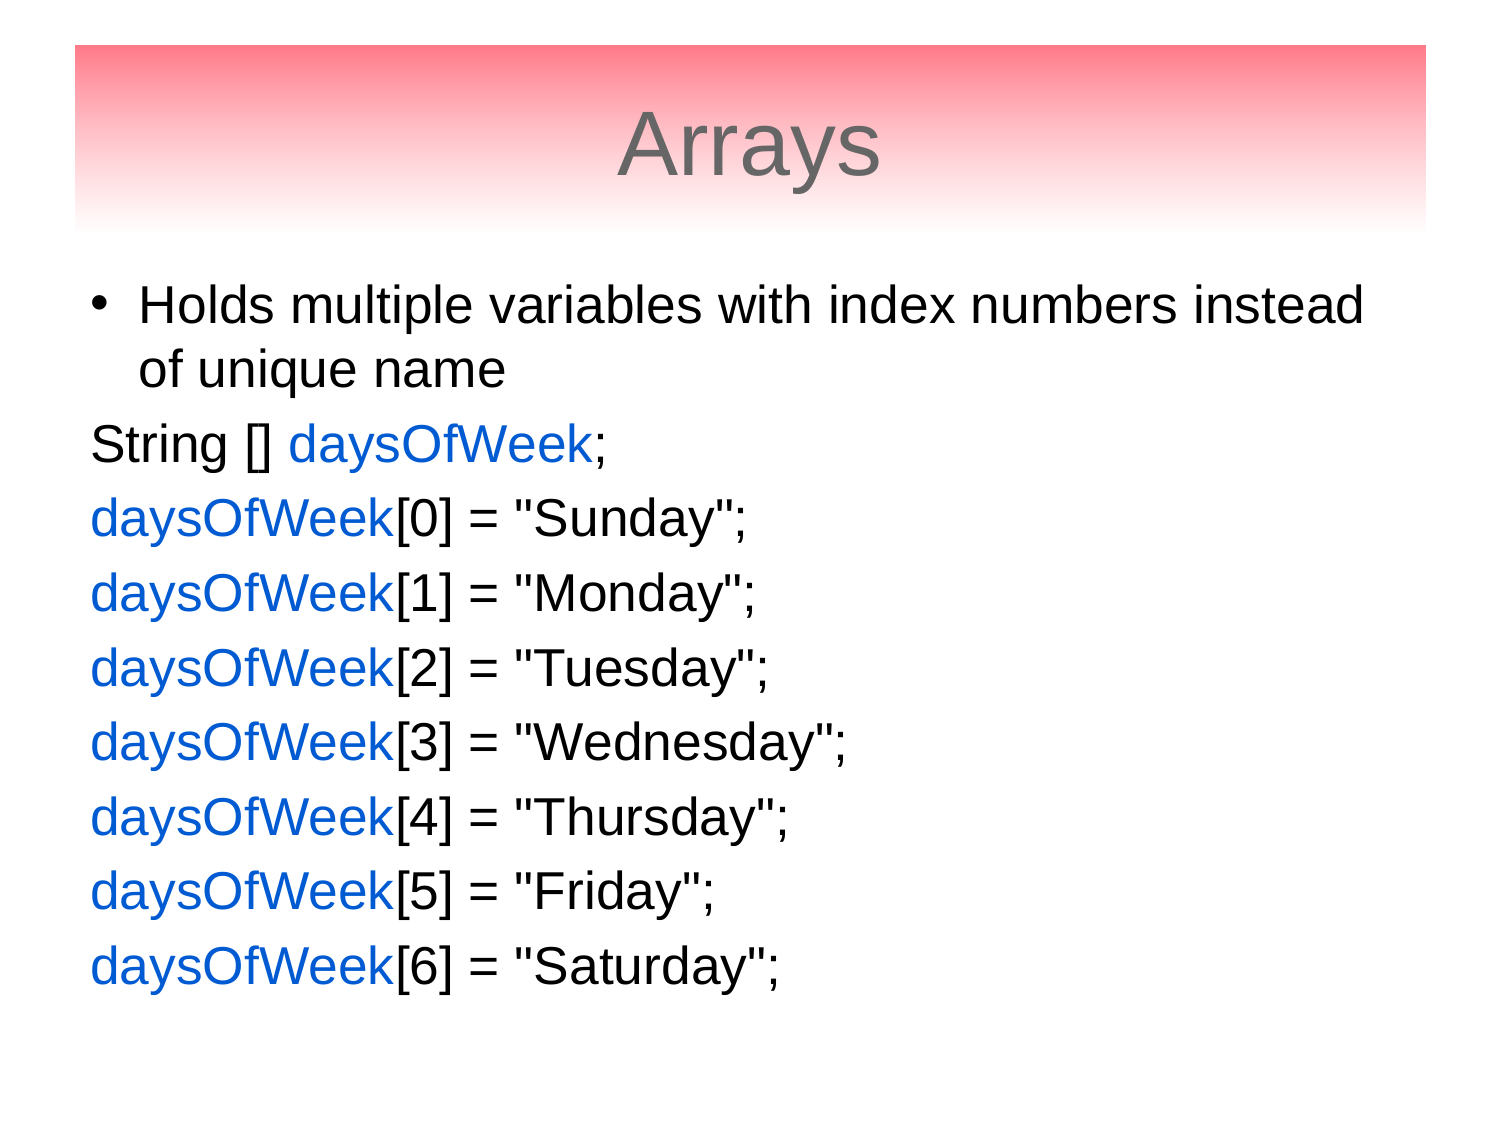

# Arrays
Holds multiple variables with index numbers instead of unique name
String [] daysOfWeek;
daysOfWeek[0] = "Sunday";
daysOfWeek[1] = "Monday";
daysOfWeek[2] = "Tuesday";
daysOfWeek[3] = "Wednesday";
daysOfWeek[4] = "Thursday";
daysOfWeek[5] = "Friday";
daysOfWeek[6] = "Saturday";